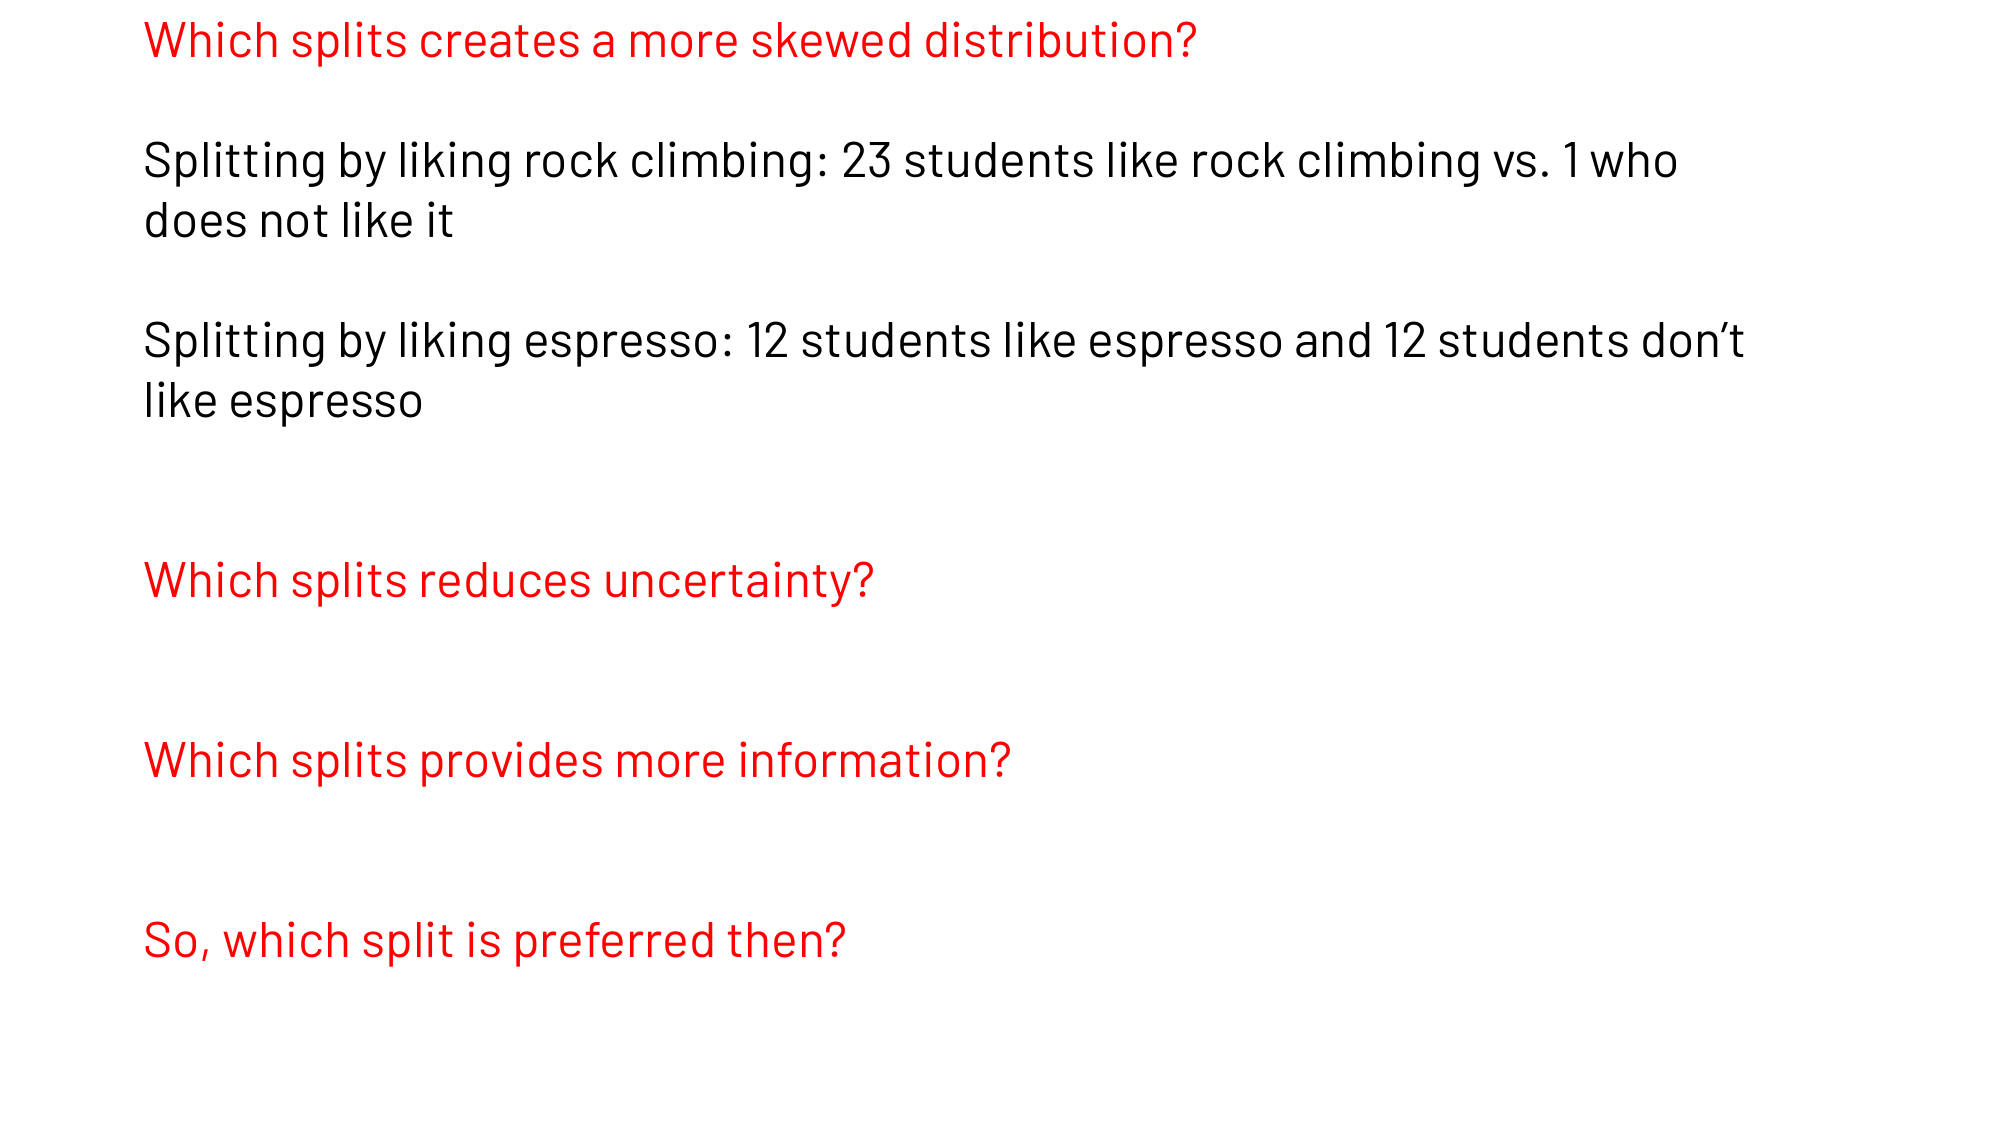

Which splits creates a more skewed distribution?

Splitting by liking rock climbing: 23 students like rock climbing vs. 1 who does not like it

Splitting by liking espresso: 12 students like espresso and 12 students don’t like espresso

Which splits reduces uncertainty?

Which splits provides more information?

So, which split is preferred then?